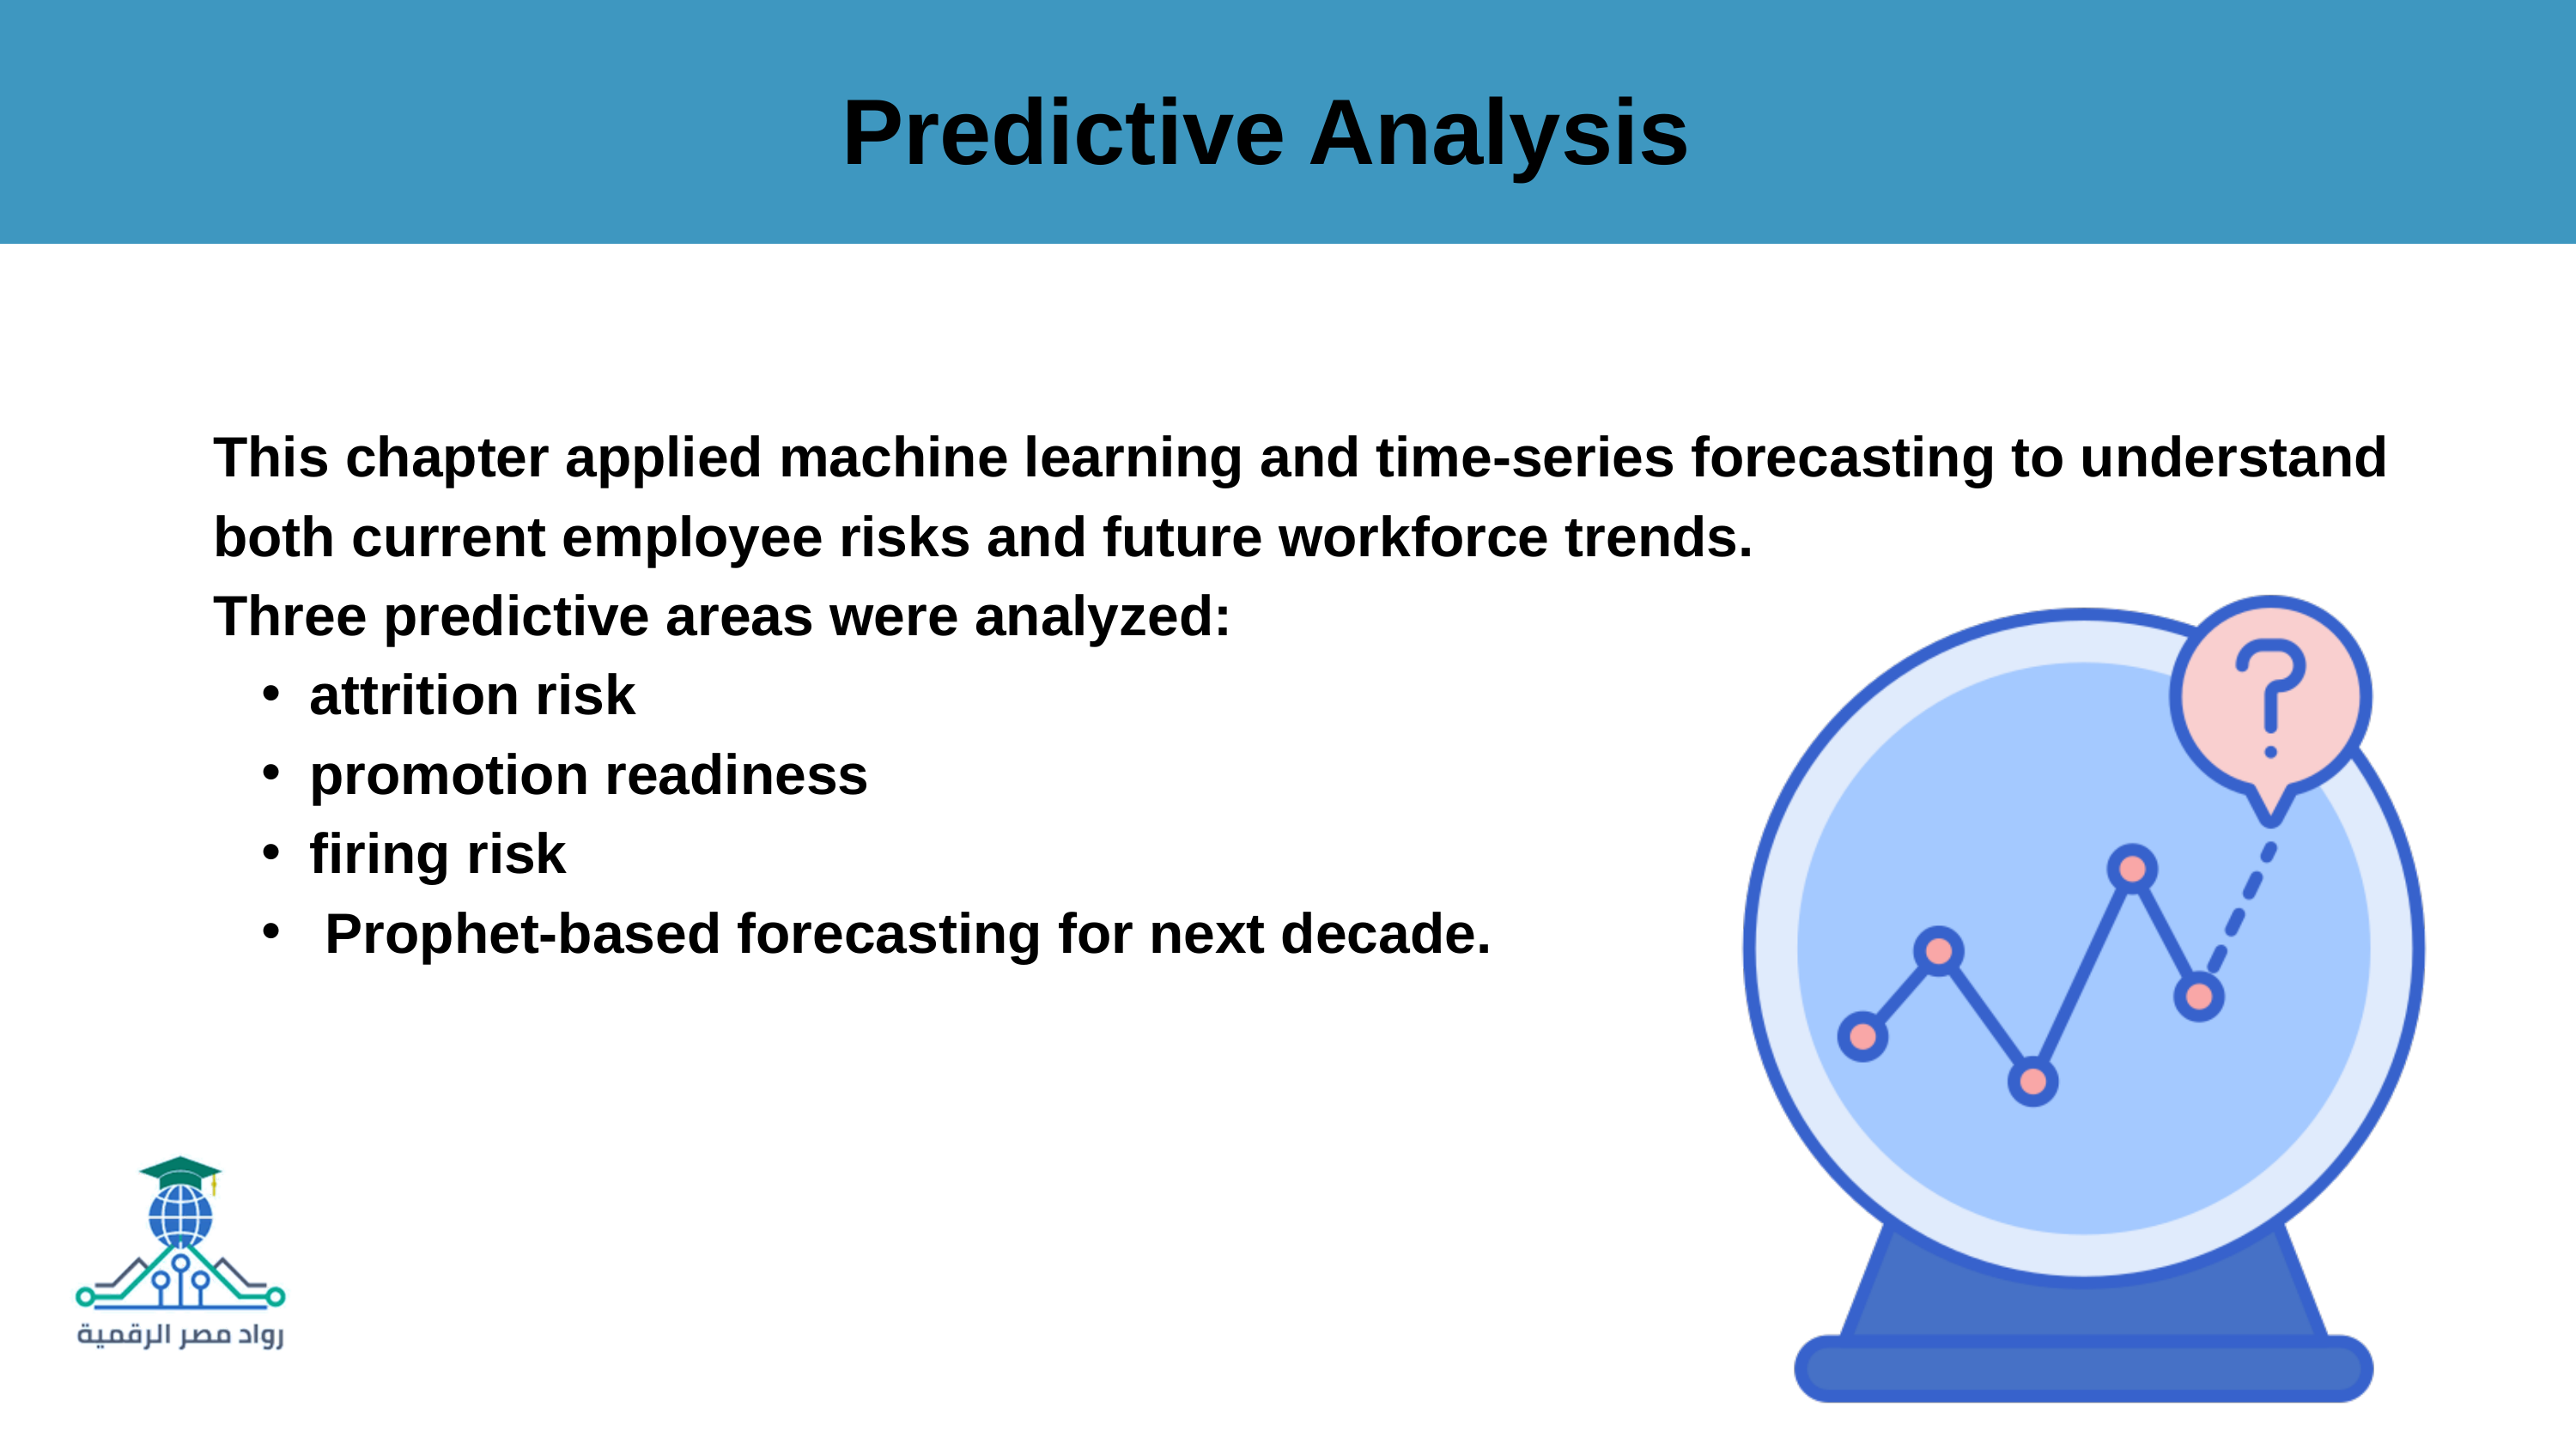

Predictive Analysis
This chapter applied machine learning and time-series forecasting to understand both current employee risks and future workforce trends.
Three predictive areas were analyzed:
attrition risk
promotion readiness
firing risk
 Prophet-based forecasting for next decade.